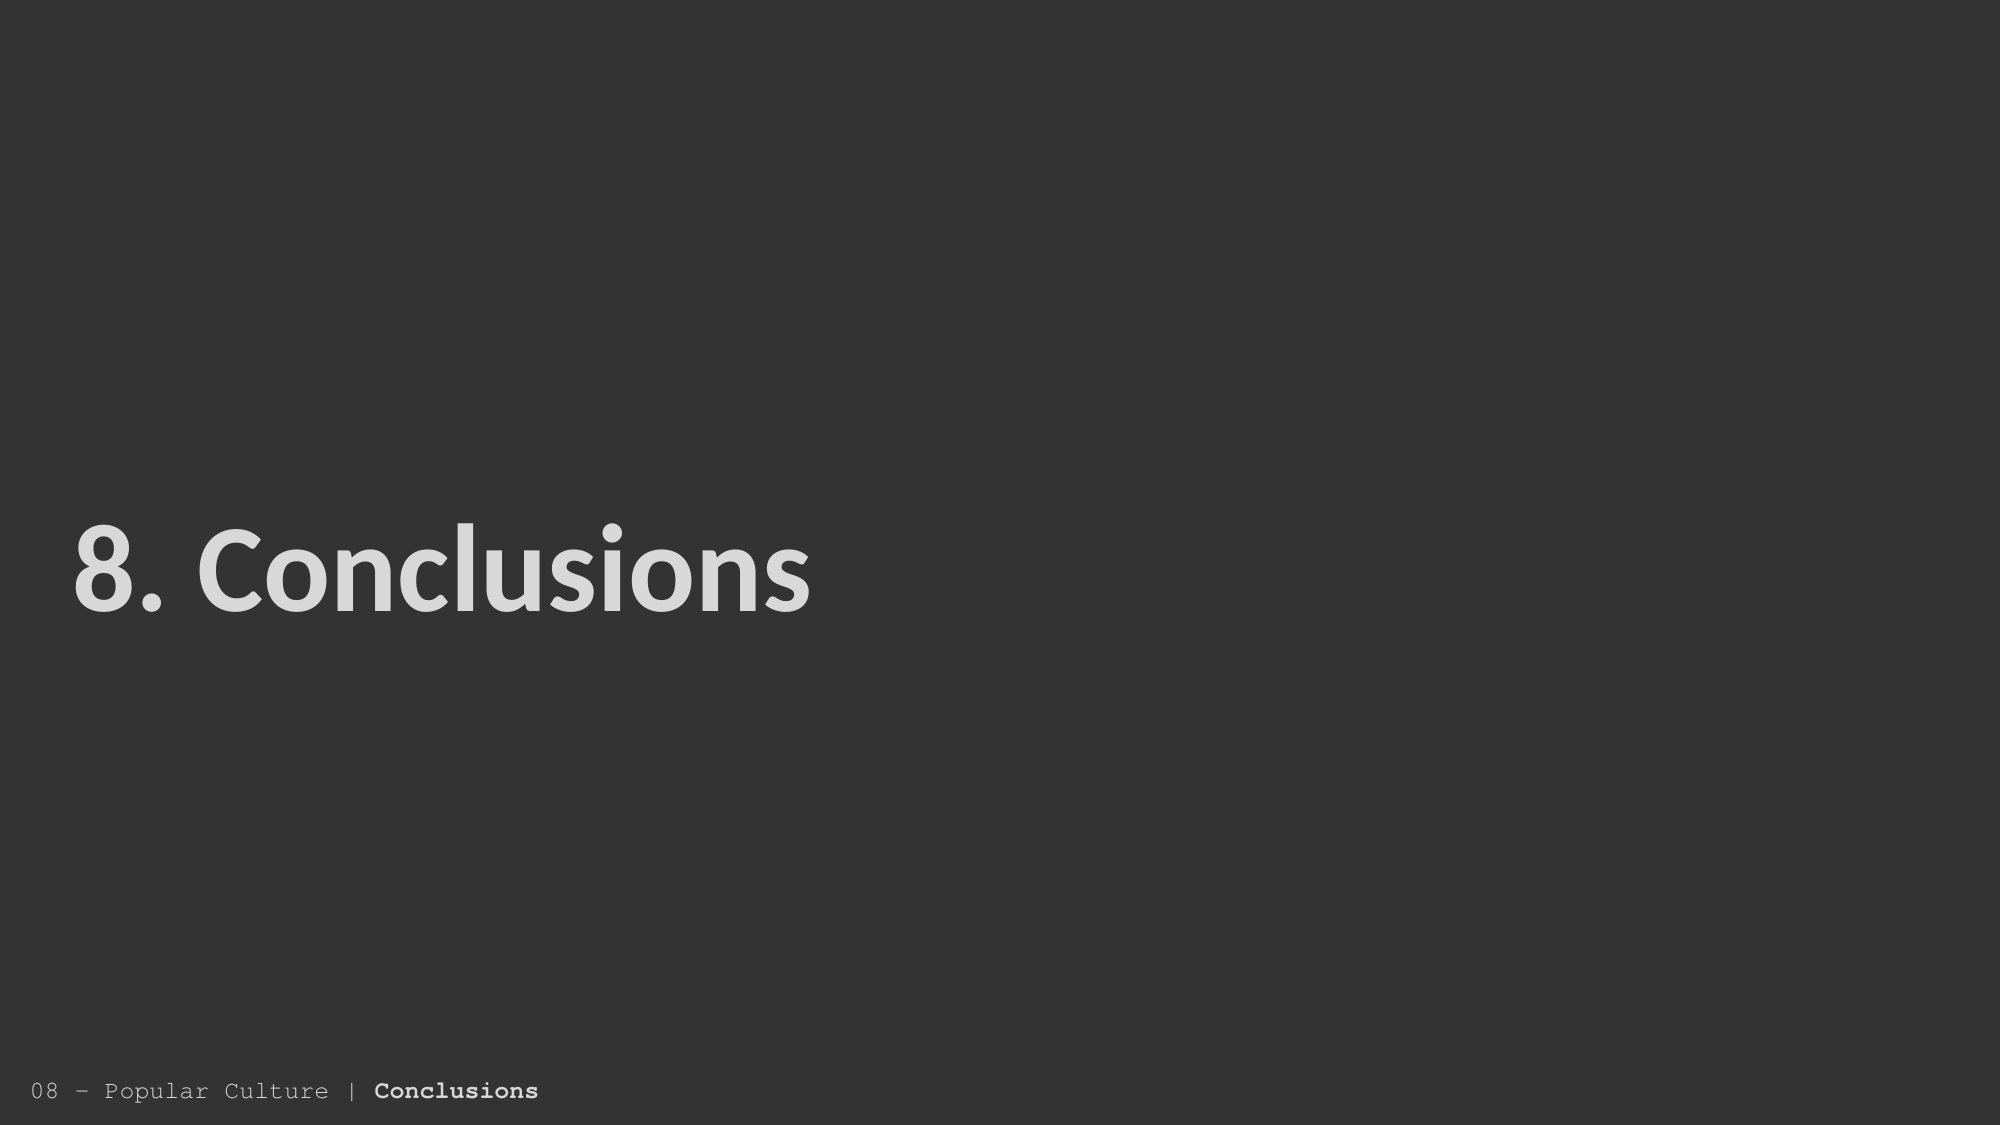

8. Conclusions
08 – Popular Culture | Conclusions